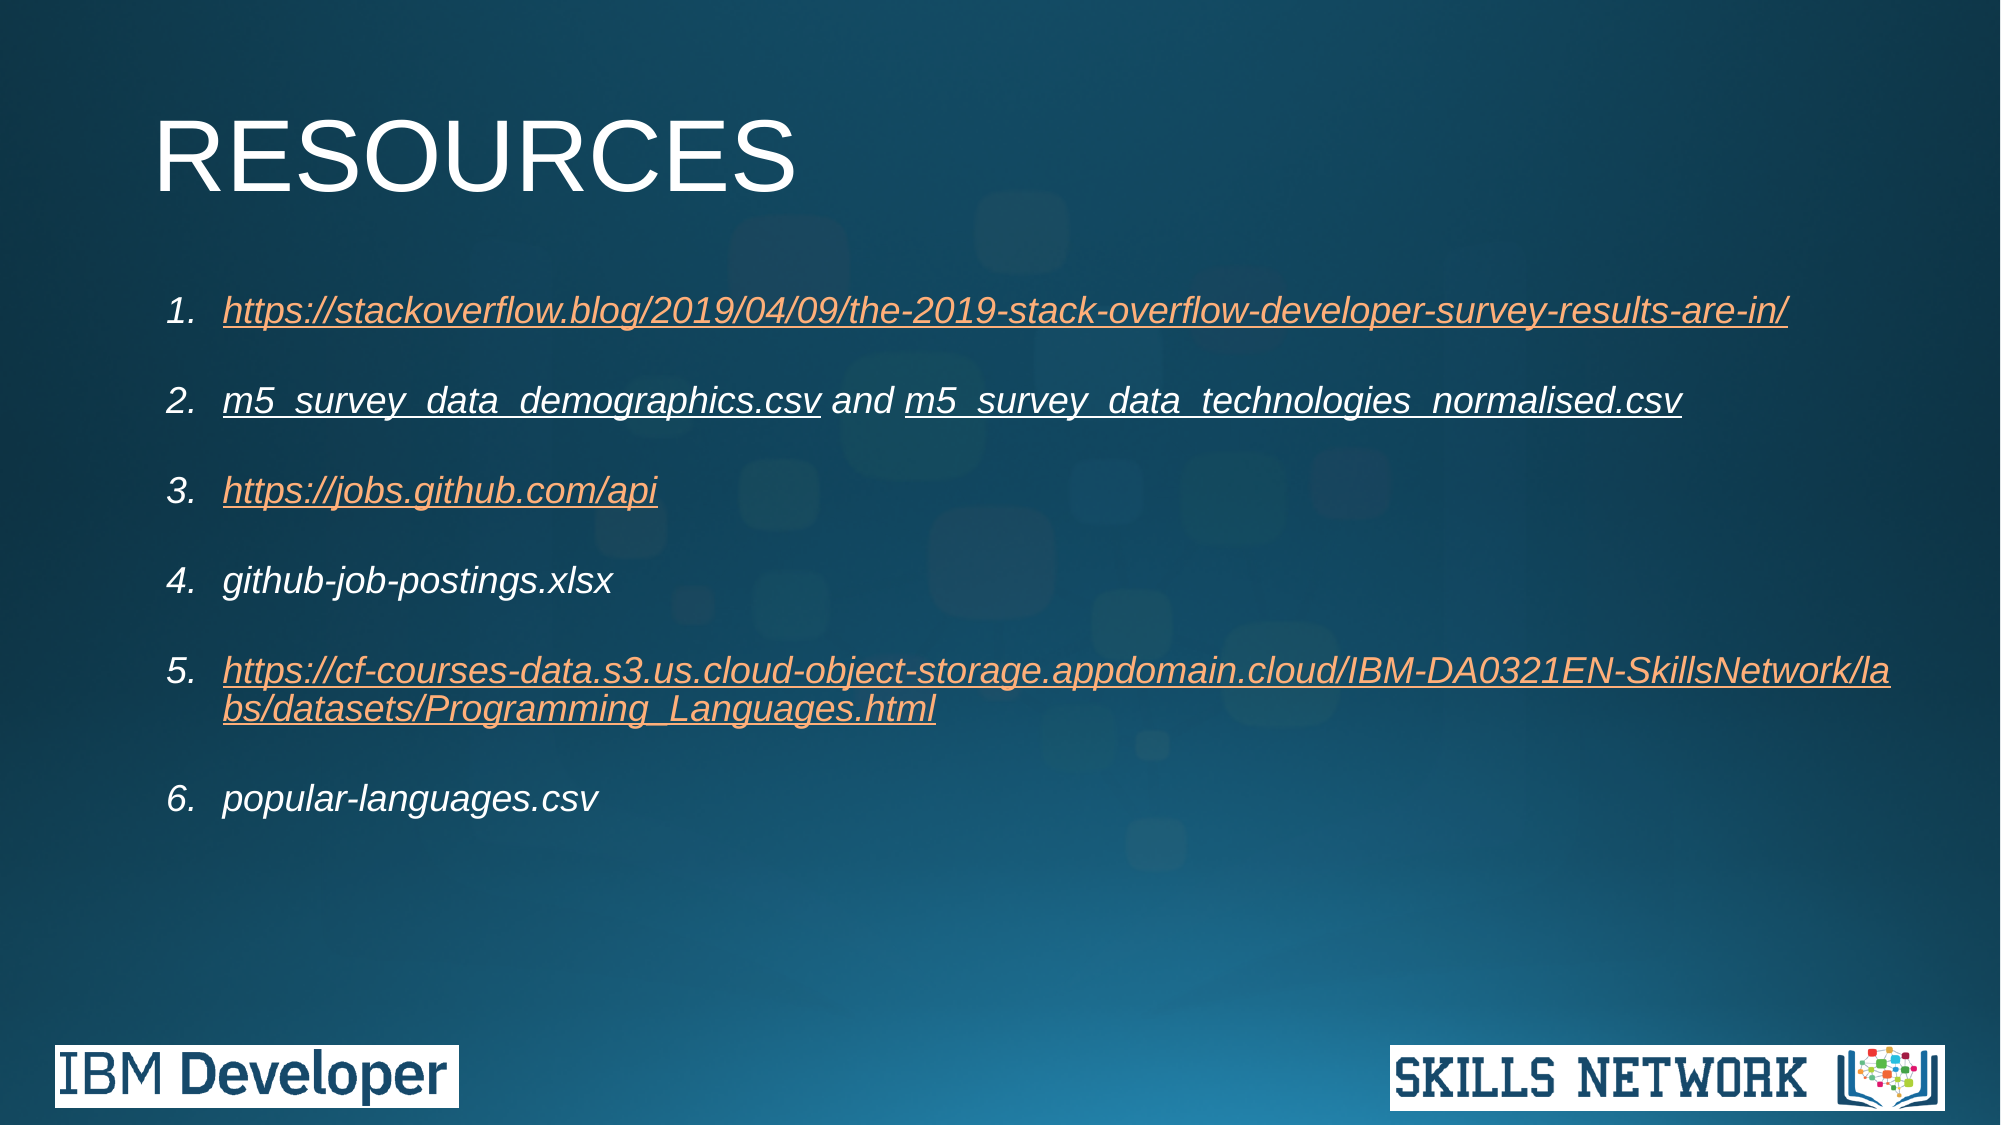

# RESOURCES
https://stackoverflow.blog/2019/04/09/the-2019-stack-overflow-developer-survey-results-are-in/

m5_survey_data_demographics.csv and m5_survey_data_technologies_normalised.csv

https://jobs.github.com/api

github-job-postings.xlsx

https://cf-courses-data.s3.us.cloud-object-storage.appdomain.cloud/IBM-DA0321EN-SkillsNetwork/labs/datasets/Programming_Languages.html

popular-languages.csv